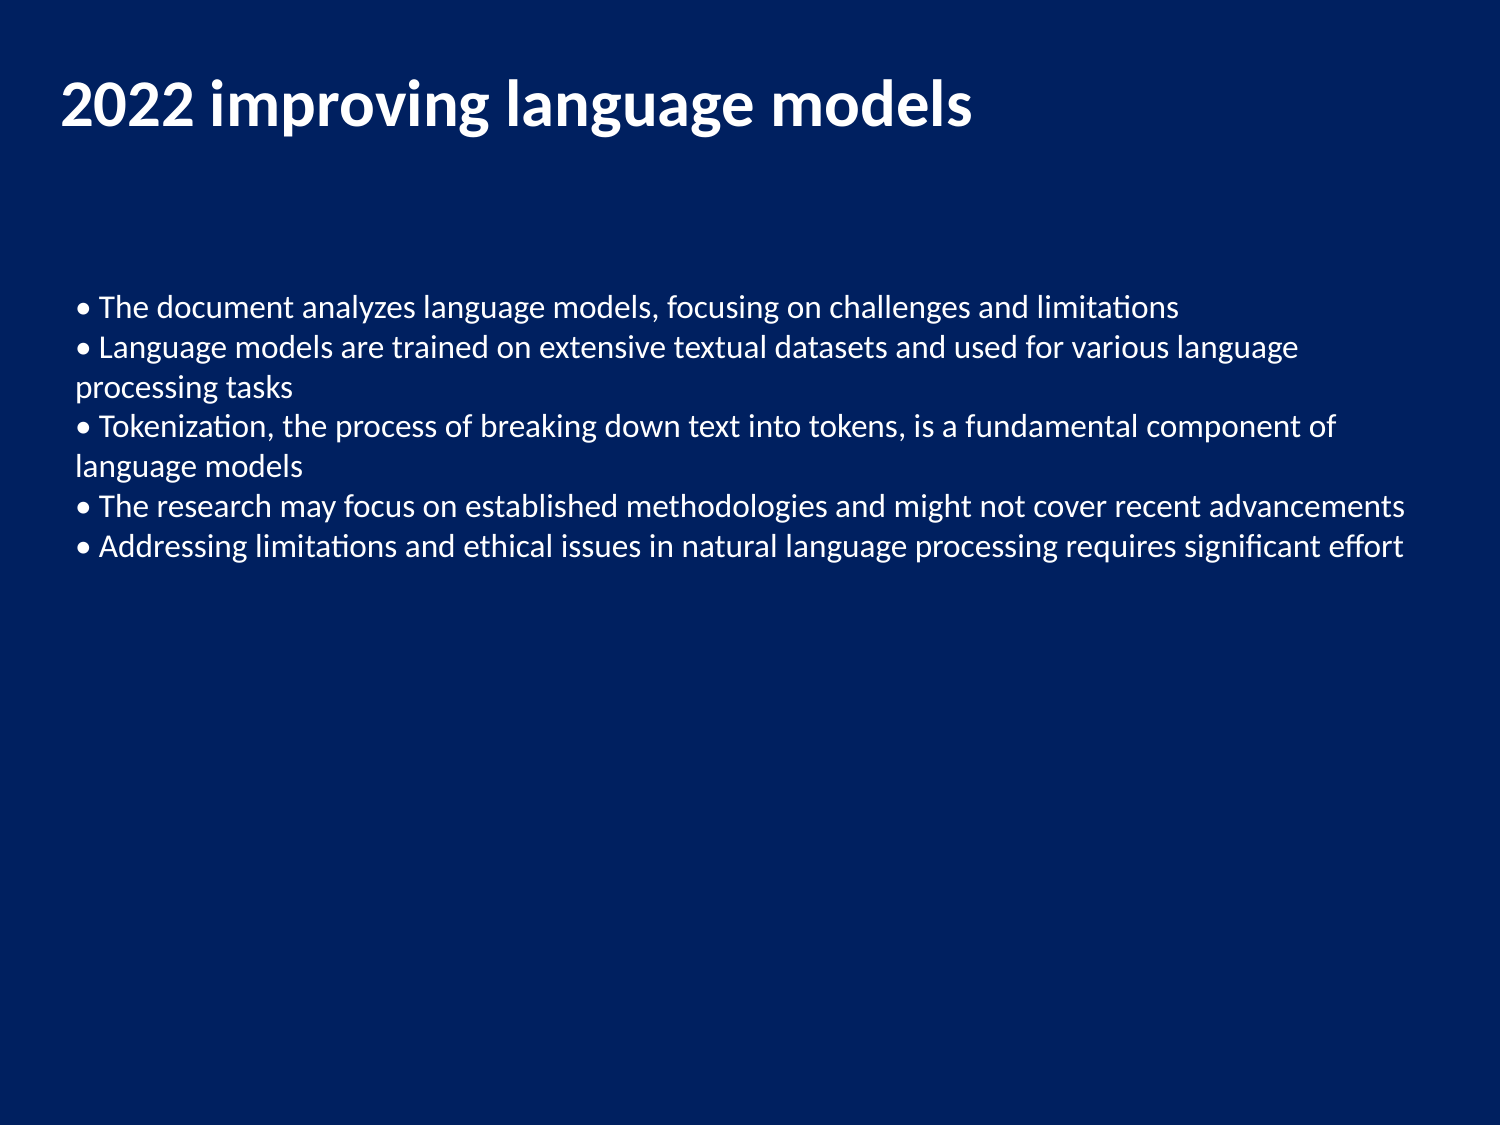

2022 improving language models
• The document analyzes language models, focusing on challenges and limitations
• Language models are trained on extensive textual datasets and used for various language processing tasks
• Tokenization, the process of breaking down text into tokens, is a fundamental component of language models
• The research may focus on established methodologies and might not cover recent advancements
• Addressing limitations and ethical issues in natural language processing requires significant effort